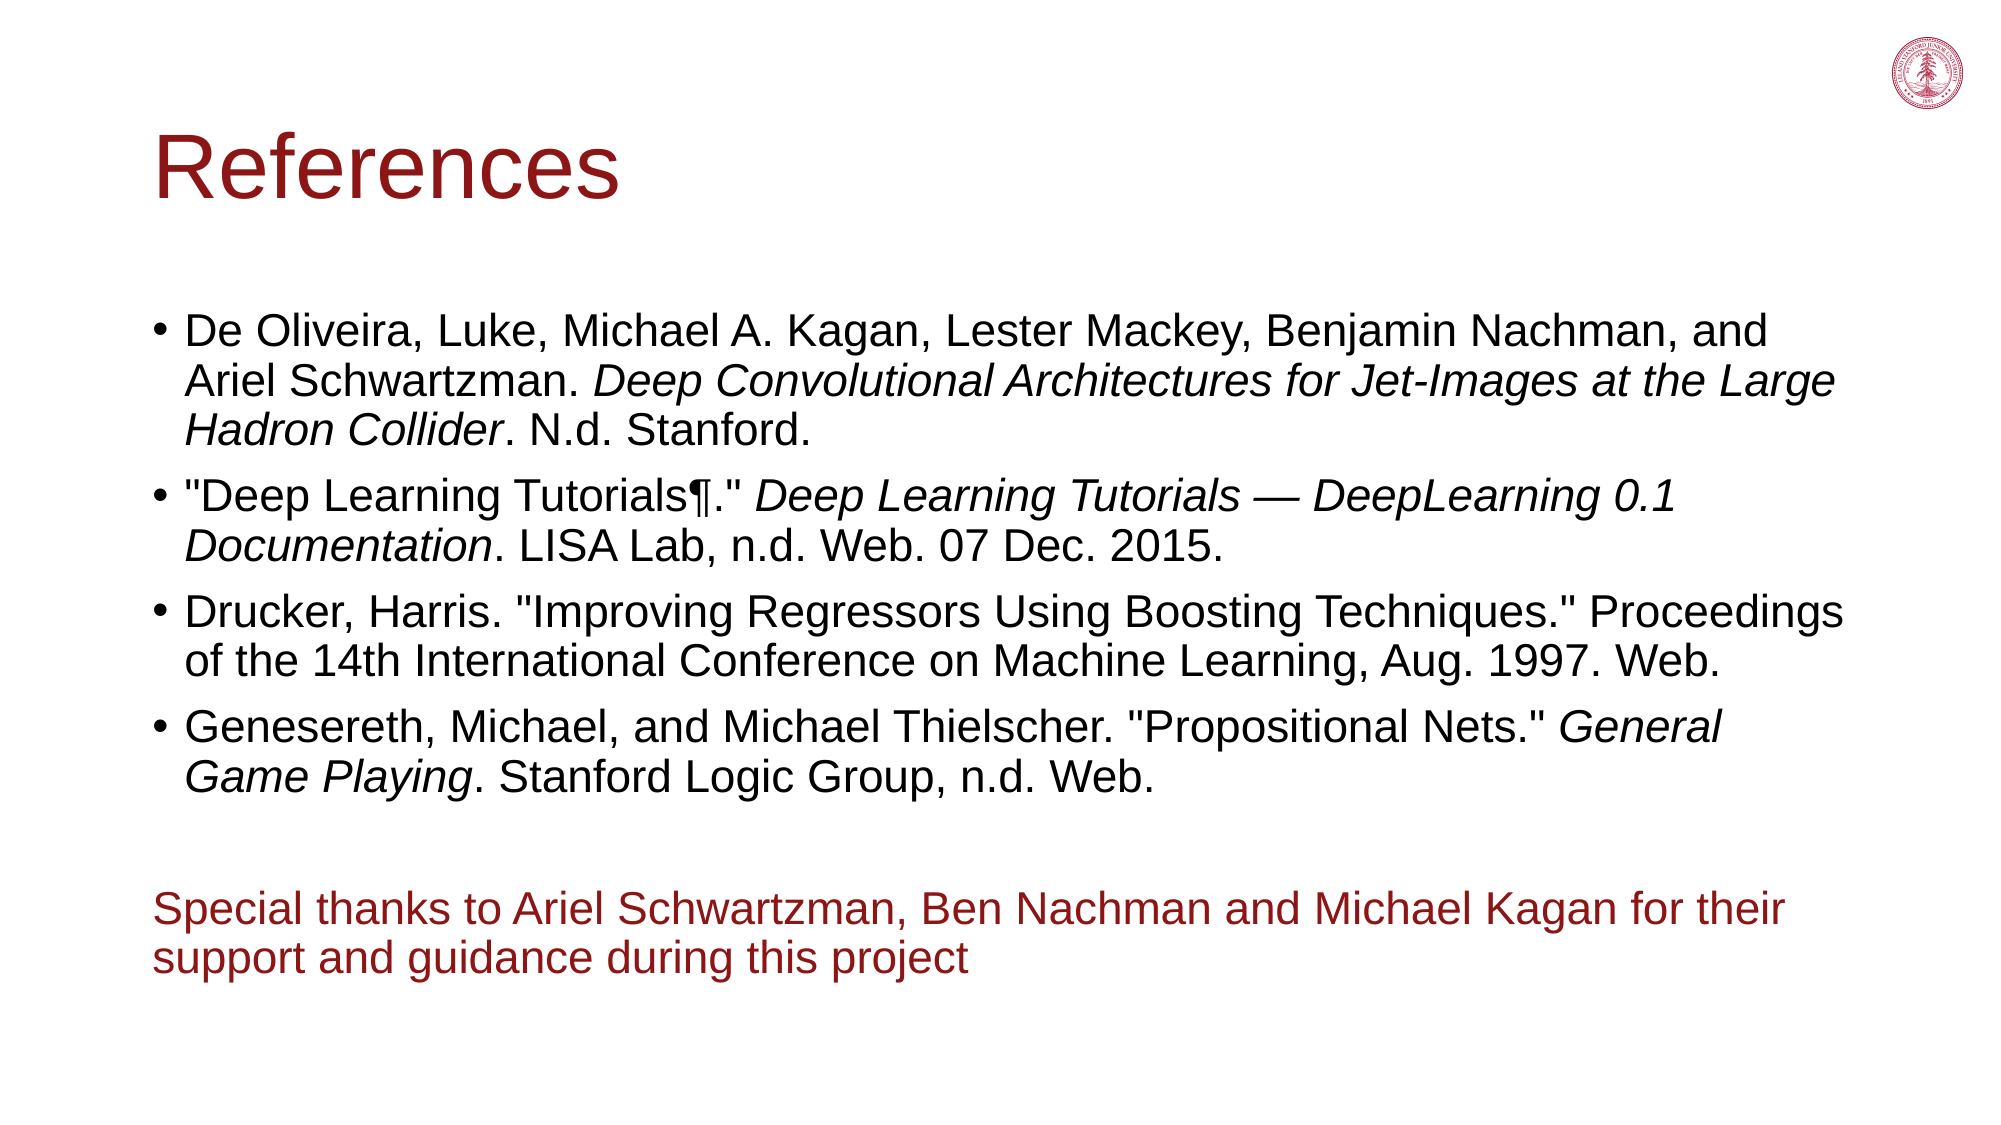

# References
De Oliveira, Luke, Michael A. Kagan, Lester Mackey, Benjamin Nachman, and Ariel Schwartzman. Deep Convolutional Architectures for Jet-Images at the Large Hadron Collider. N.d. Stanford.
"Deep Learning Tutorials¶." Deep Learning Tutorials — DeepLearning 0.1 Documentation. LISA Lab, n.d. Web. 07 Dec. 2015.
Drucker, Harris. "Improving Regressors Using Boosting Techniques." Proceedings of the 14th International Conference on Machine Learning, Aug. 1997. Web.
Genesereth, Michael, and Michael Thielscher. "Propositional Nets." General Game Playing. Stanford Logic Group, n.d. Web.

Special thanks to Ariel Schwartzman, Ben Nachman and Michael Kagan for their support and guidance during this project